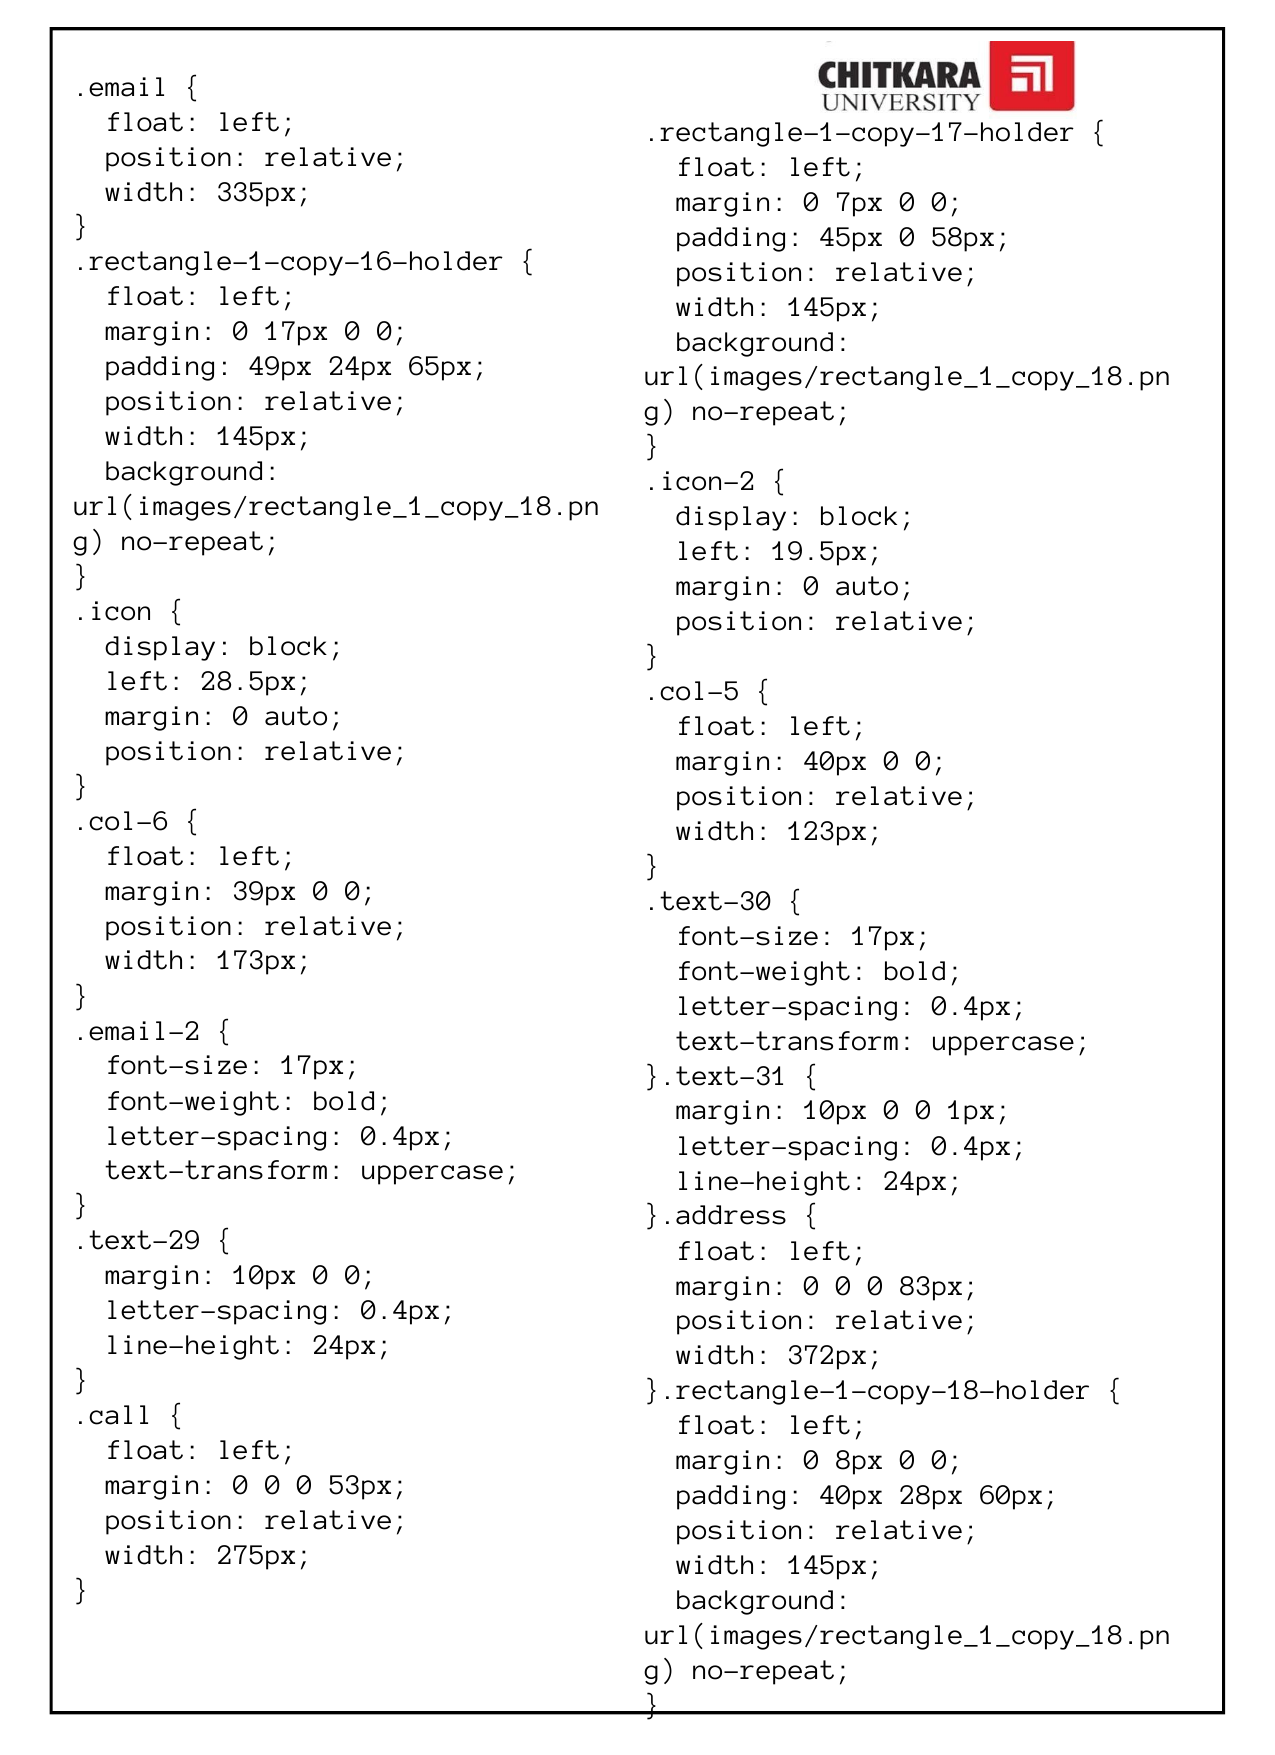

.email {
  float: left;
  position: relative;
  width: 335px;
}
.rectangle-1-copy-16-holder {
  float: left;
  margin: 0 17px 0 0;
  padding: 49px 24px 65px;
  position: relative;
  width: 145px;
  background: url(images/rectangle_1_copy_18.png) no-repeat;
}
.icon {
  display: block;
  left: 28.5px;
  margin: 0 auto;
  position: relative;
}
.col-6 {
  float: left;
  margin: 39px 0 0;
  position: relative;
  width: 173px;
}
.email-2 {
  font-size: 17px;
  font-weight: bold;
  letter-spacing: 0.4px;
  text-transform: uppercase;
}
.text-29 {
  margin: 10px 0 0;
  letter-spacing: 0.4px;
  line-height: 24px;
}
.call {
  float: left;
  margin: 0 0 0 53px;
  position: relative;
  width: 275px;
}

.rectangle-1-copy-17-holder {
  float: left;
  margin: 0 7px 0 0;
  padding: 45px 0 58px;
  position: relative;
  width: 145px;
  background: url(images/rectangle_1_copy_18.png) no-repeat;
}
.icon-2 {
  display: block;
  left: 19.5px;
  margin: 0 auto;
  position: relative;
}
.col-5 {
  float: left;
  margin: 40px 0 0;
  position: relative;
  width: 123px;
}
.text-30 {
  font-size: 17px;
  font-weight: bold;
  letter-spacing: 0.4px;
  text-transform: uppercase;
}.text-31 {
  margin: 10px 0 0 1px;
  letter-spacing: 0.4px;
  line-height: 24px;
}.address {
  float: left;
  margin: 0 0 0 83px;
  position: relative;
  width: 372px;
}.rectangle-1-copy-18-holder {
  float: left;
  margin: 0 8px 0 0;
  padding: 40px 28px 60px;
  position: relative;
  width: 145px;
  background: url(images/rectangle_1_copy_18.png) no-repeat;
}